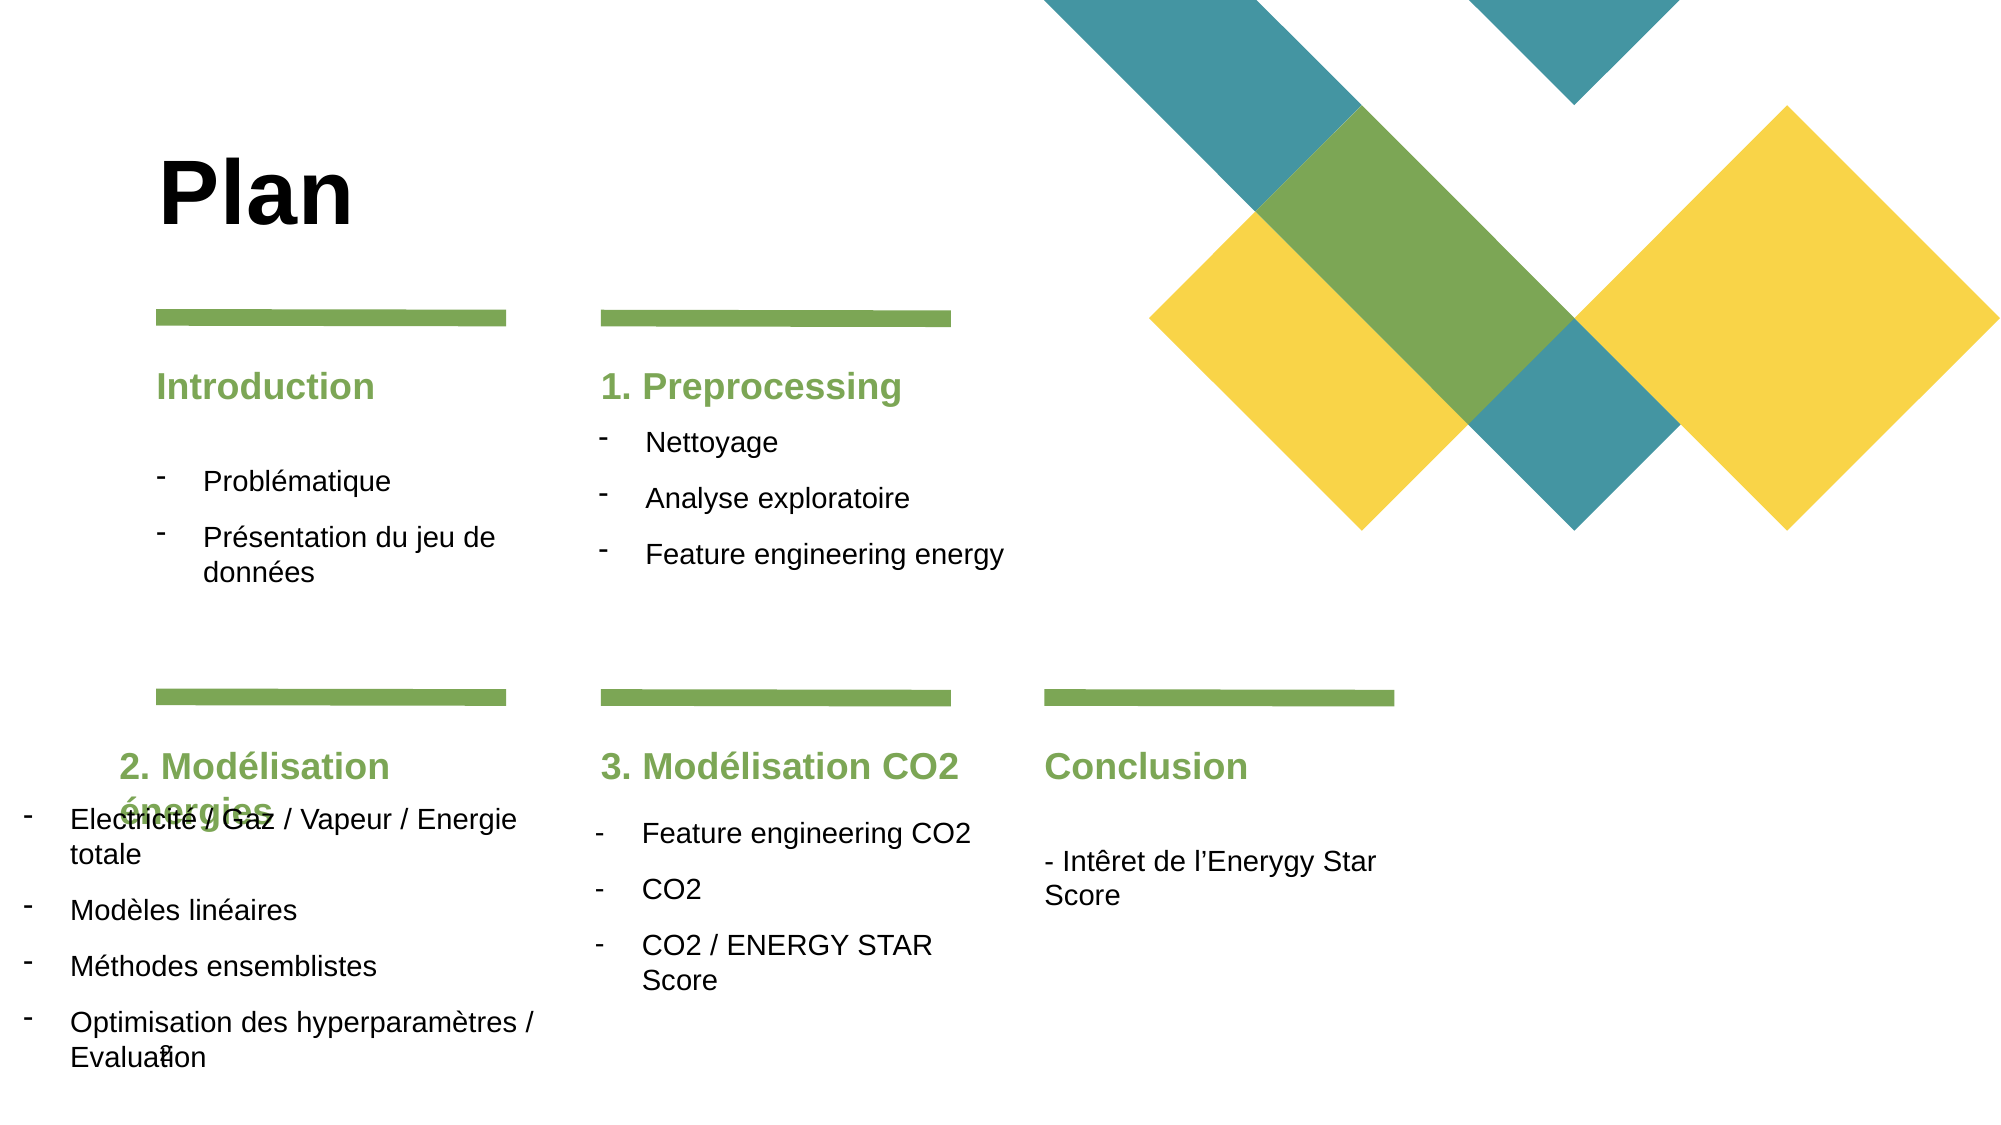

# Plan
Introduction
1. Preprocessing
Nettoyage
Analyse exploratoire
Feature engineering energy

Problématique
Présentation du jeu de données
2. Modélisation énergies
3. Modélisation CO2
Conclusion

Feature engineering CO2
CO2
CO2 / ENERGY STAR Score

Electricité / Gaz / Vapeur / Energie totale
Modèles linéaires
Méthodes ensemblistes
Optimisation des hyperparamètres / Evaluation
- Intêret de l’Enerygy Star Score
2